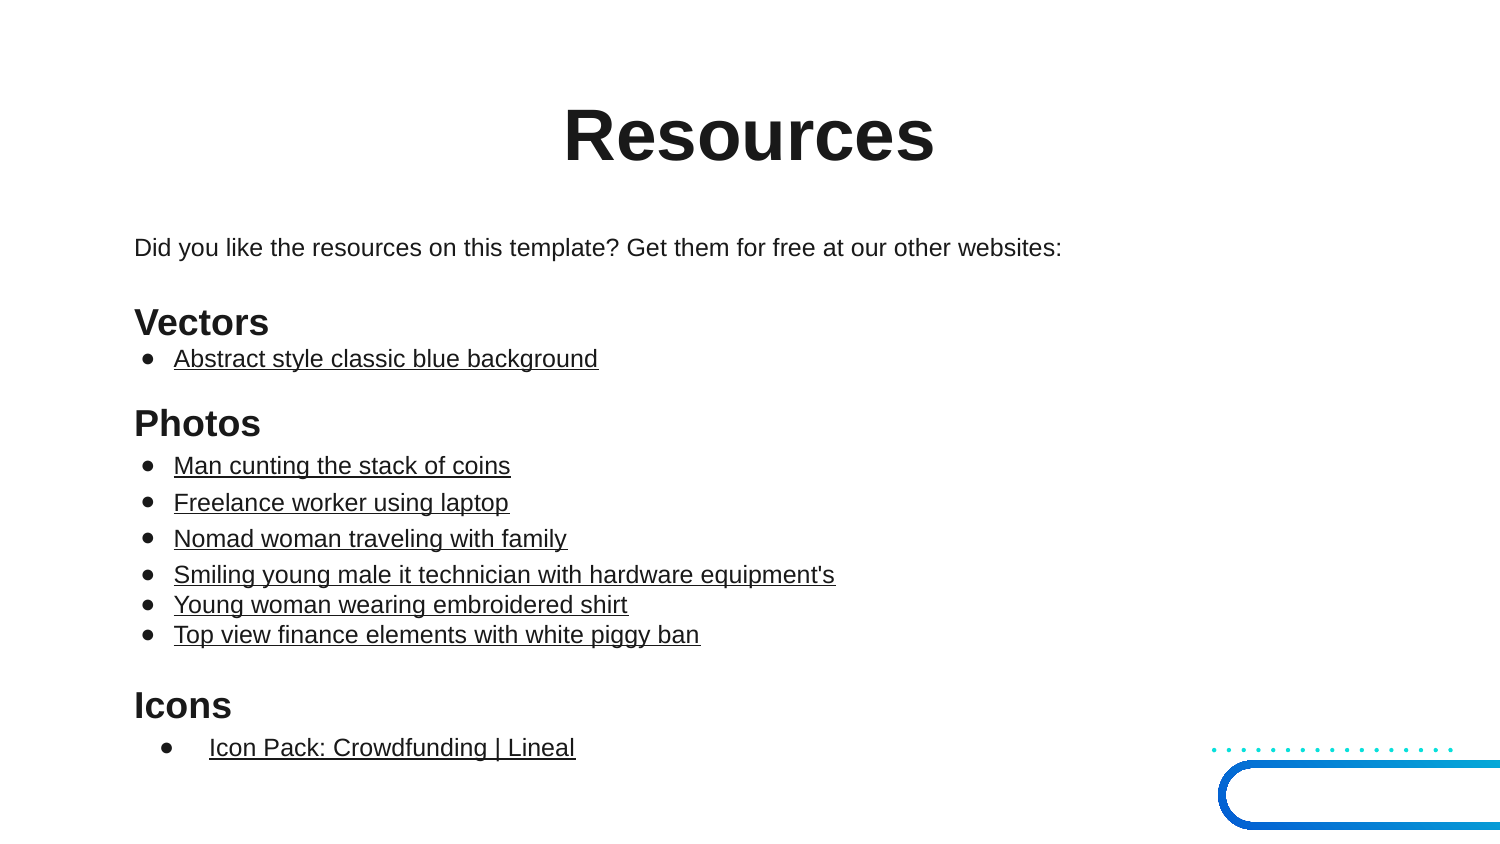

# Resources
Did you like the resources on this template? Get them for free at our other websites:

Vectors
Abstract style classic blue background

Photos
Man cunting the stack of coins
Freelance worker using laptop
Nomad woman traveling with family
Smiling young male it technician with hardware equipment's
Young woman wearing embroidered shirt
Top view finance elements with white piggy ban

Icons
Icon Pack: Crowdfunding | Lineal